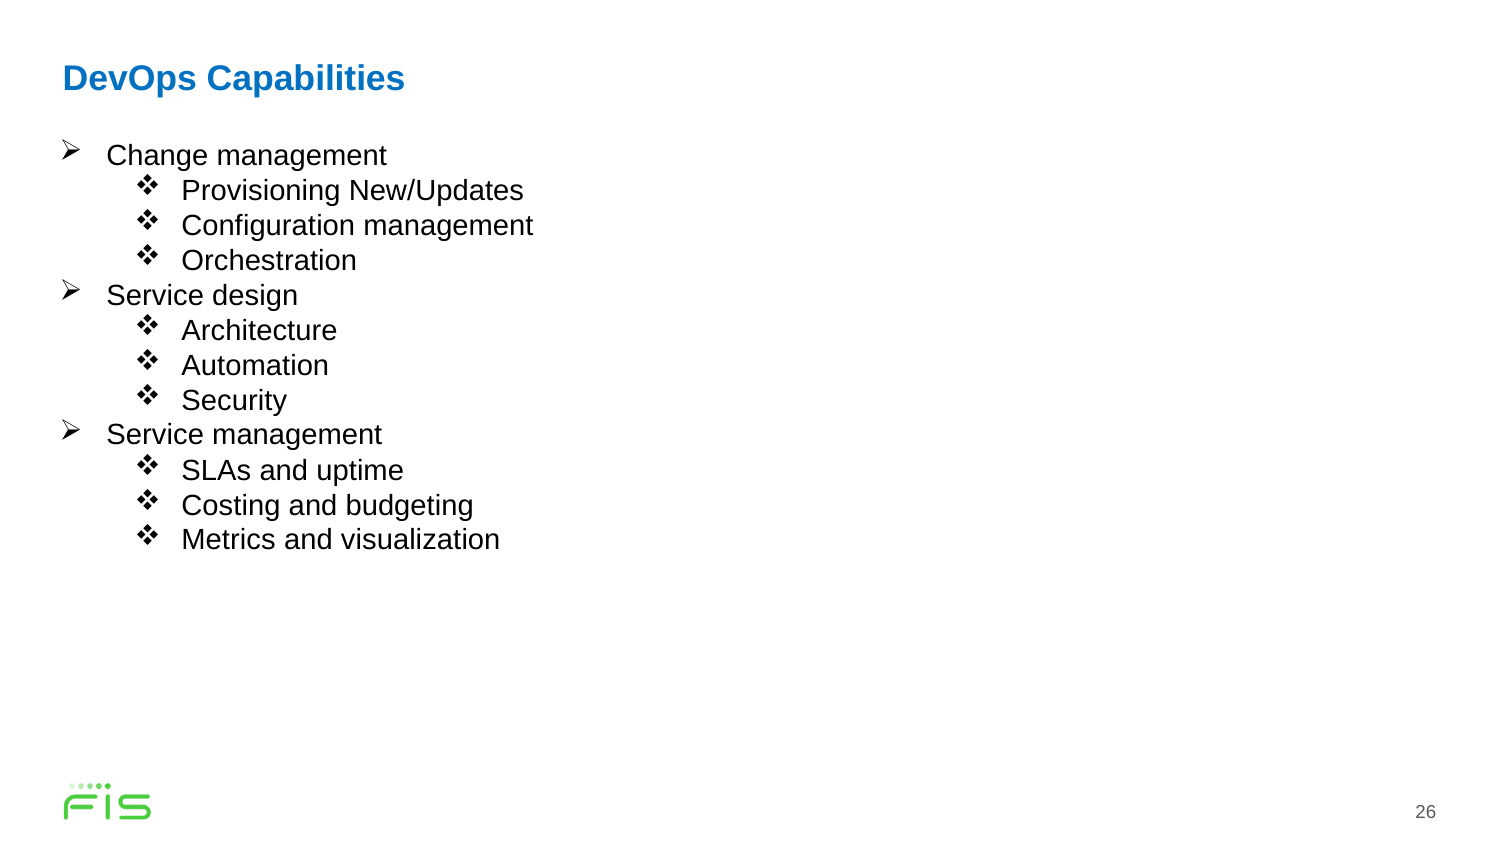

# DevOps Capabilities

Change management
Provisioning New/Updates
Configuration management
Orchestration
Service design
Architecture
Automation
Security
Service management
SLAs and uptime
Costing and budgeting
Metrics and visualization

26